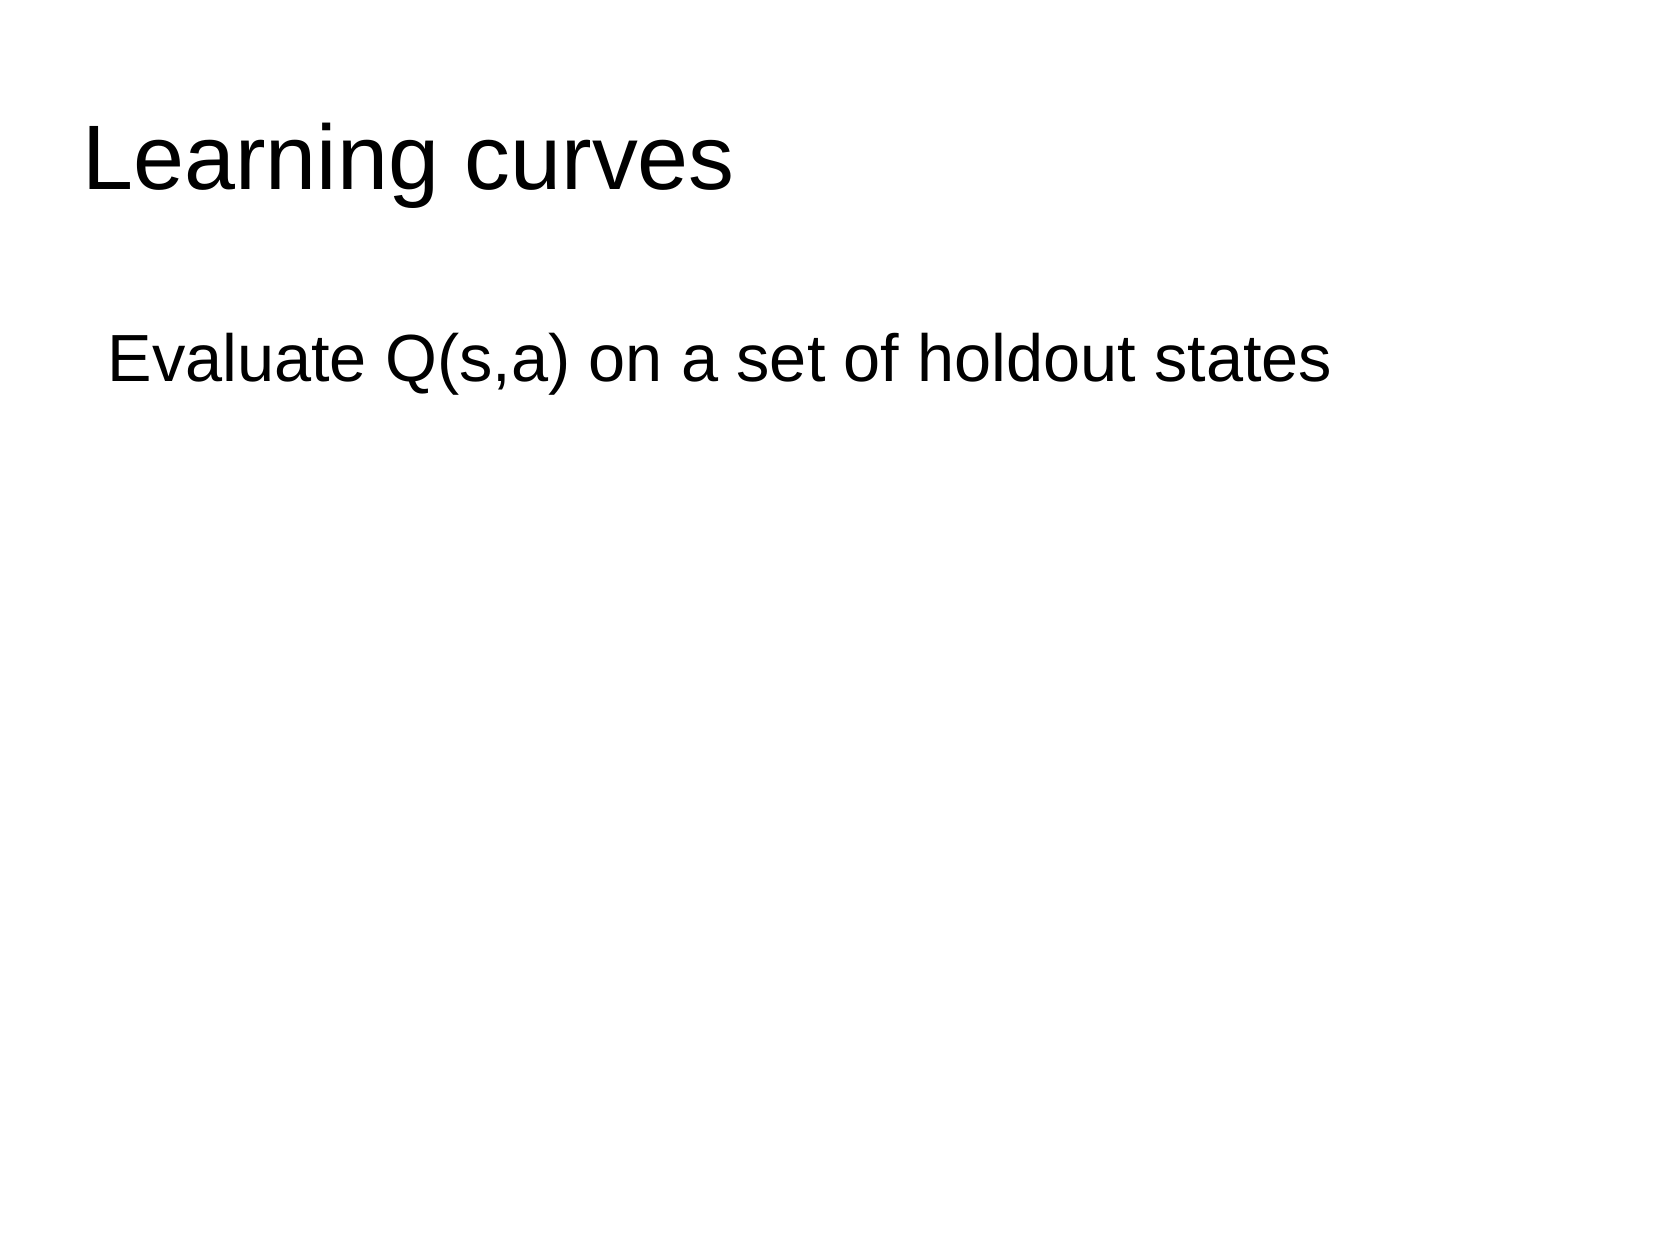

Learning curves

Evaluate Q(s,a) on a set of holdout states